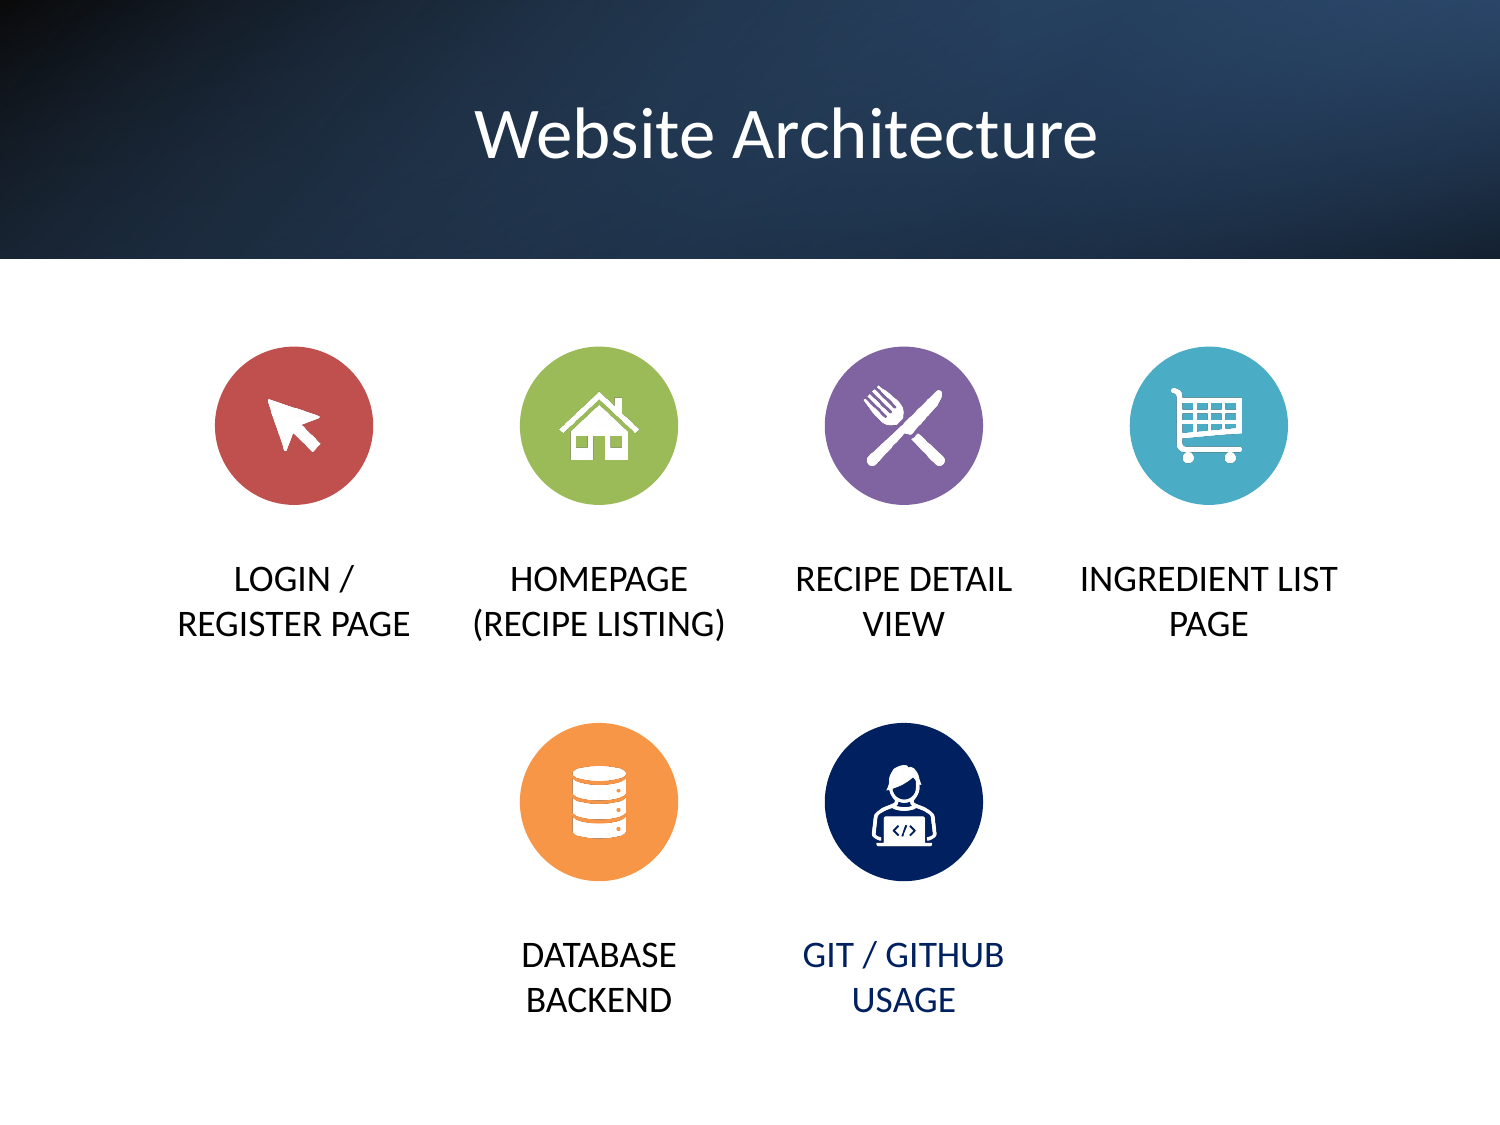

# Website Architecture
Login / Register Page
Homepage (Recipe Listing)
Recipe Detail View
Ingredient List Page
Database Backend
Git / Github usage